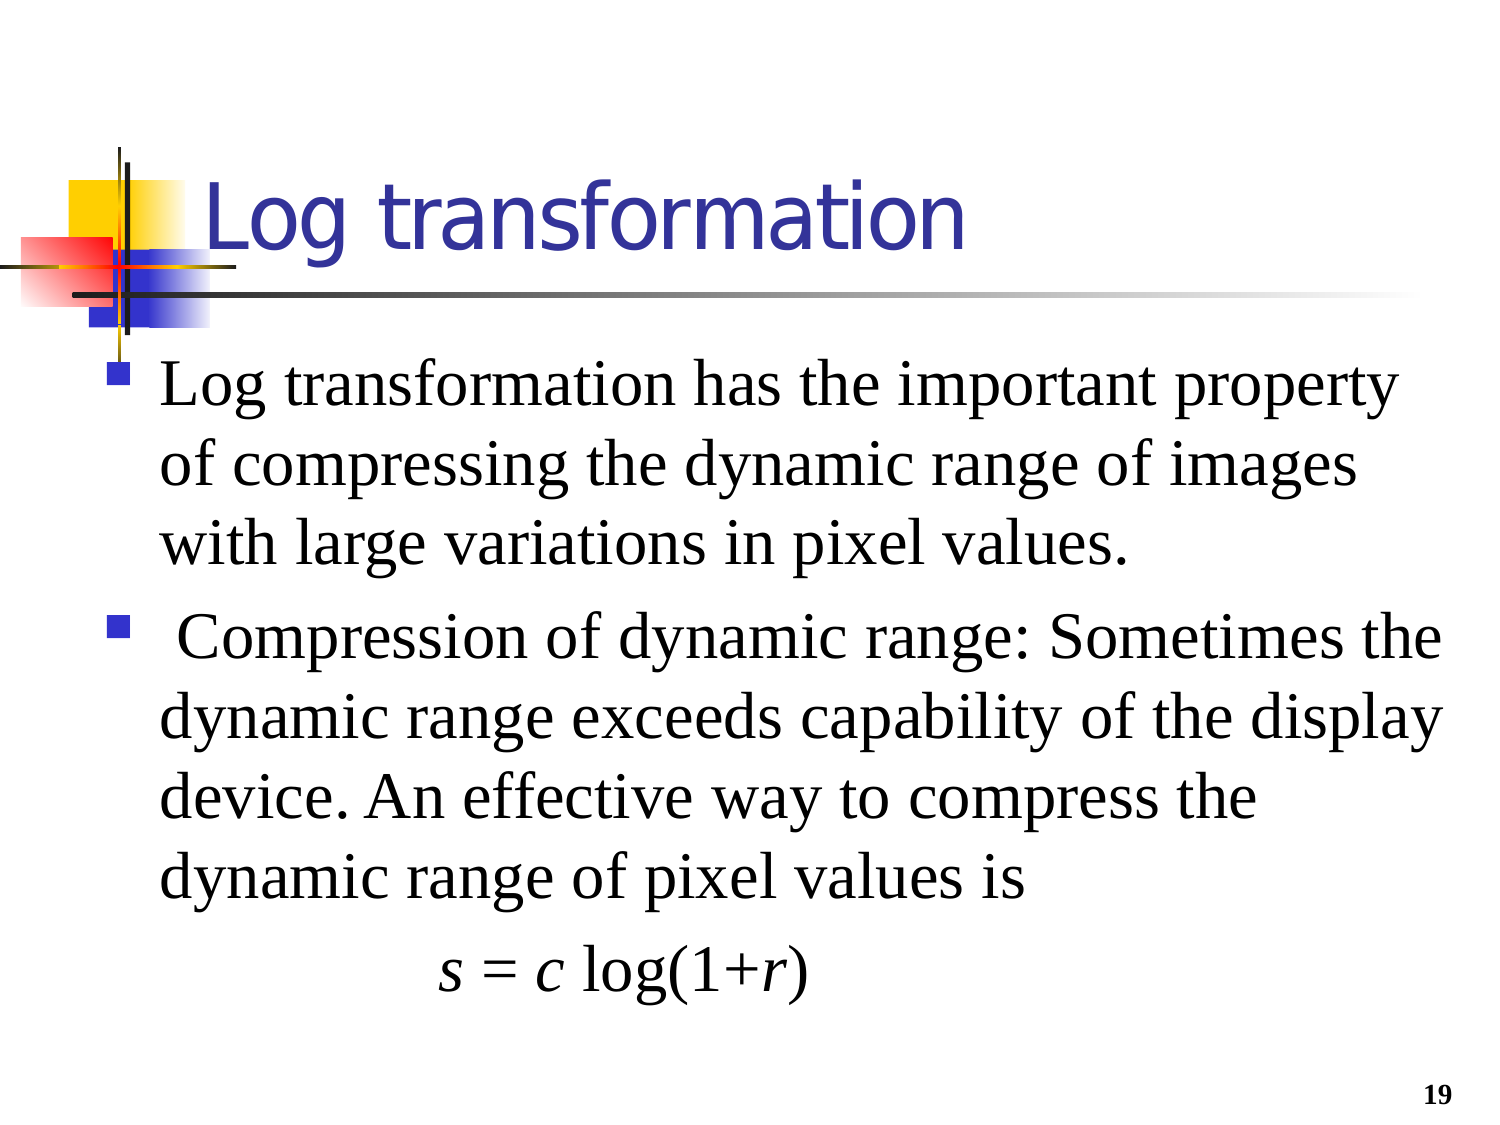

# Log transformation
Log transformation has the important property of compressing the dynamic range of images with large variations in pixel values.
 Compression of dynamic range: Sometimes the dynamic range exceeds capability of the display device. An effective way to compress the dynamic range of pixel values is
                    s = c log(1+r)
19